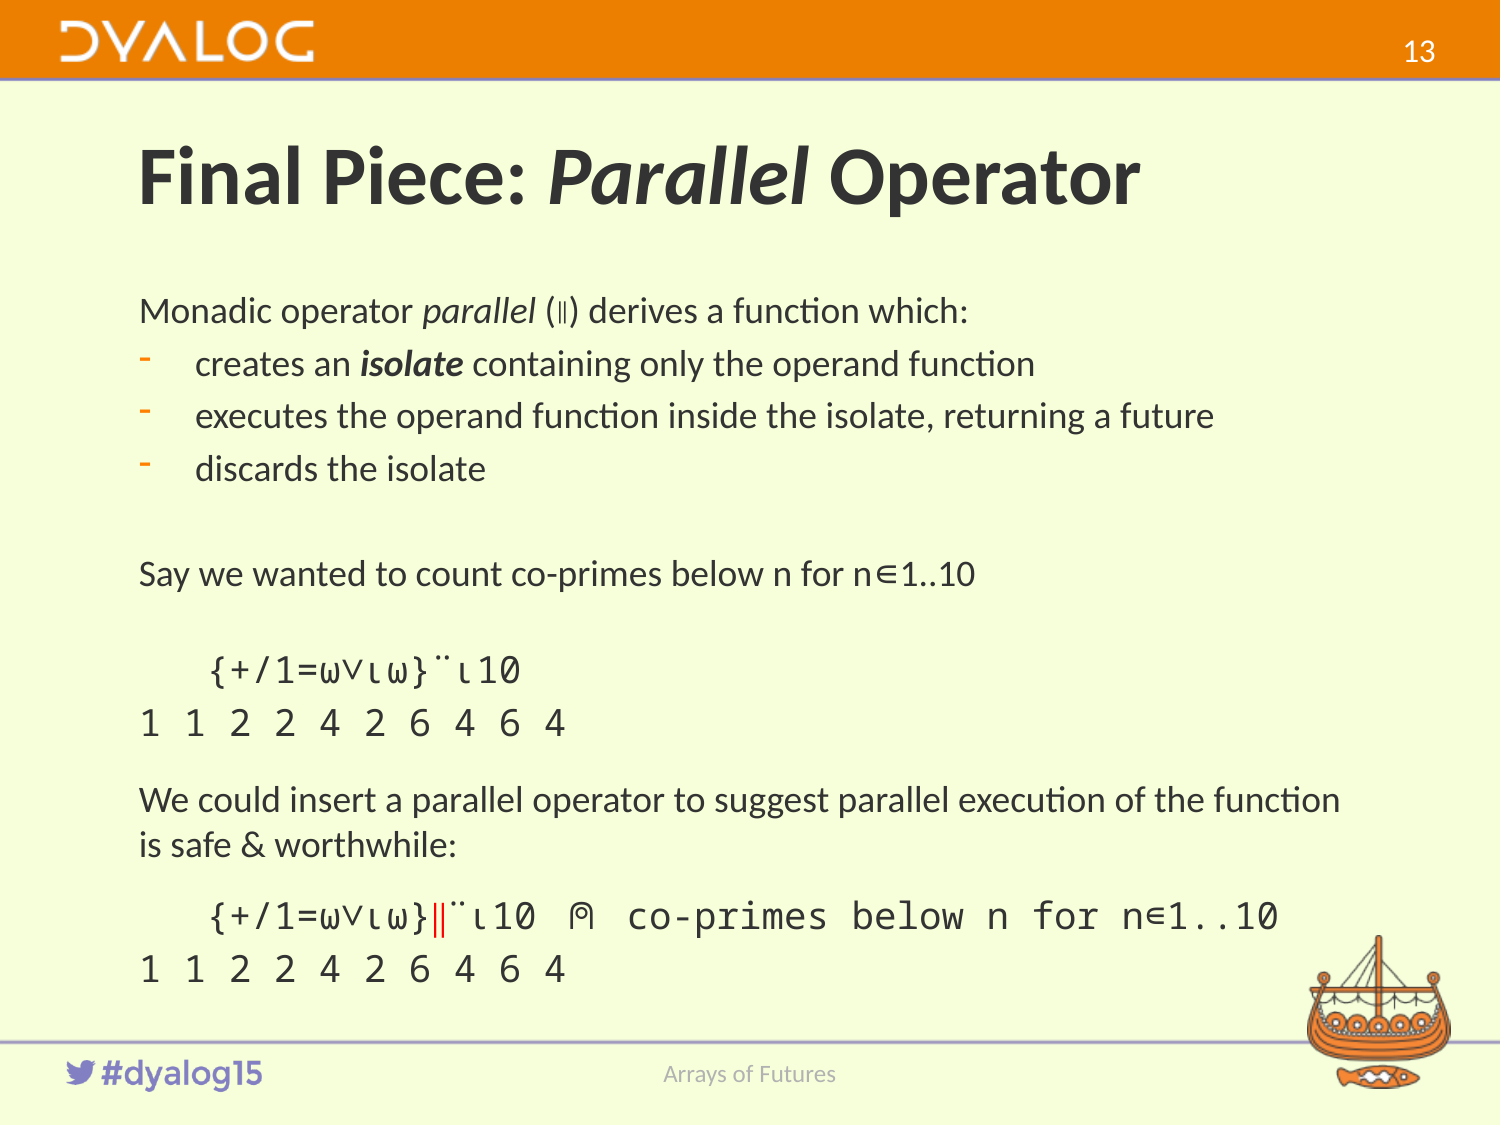

13
# Final Piece: Parallel Operator
Monadic operator parallel (∥) derives a function which:
creates an isolate containing only the operand function
executes the operand function inside the isolate, returning a future
discards the isolate

Say we wanted to count co-primes below n for n∊1..10
   {+/1=⍵∨⍳⍵}¨⍳10
1 1 2 2 4 2 6 4 6 4

We could insert a parallel operator to suggest parallel execution of the function is safe & worthwhile:
   {+/1=⍵∨⍳⍵}∥¨⍳10 ⍝ co-primes below n for n∊1..10
1 1 2 2 4 2 6 4 6 4

Arrays of Futures